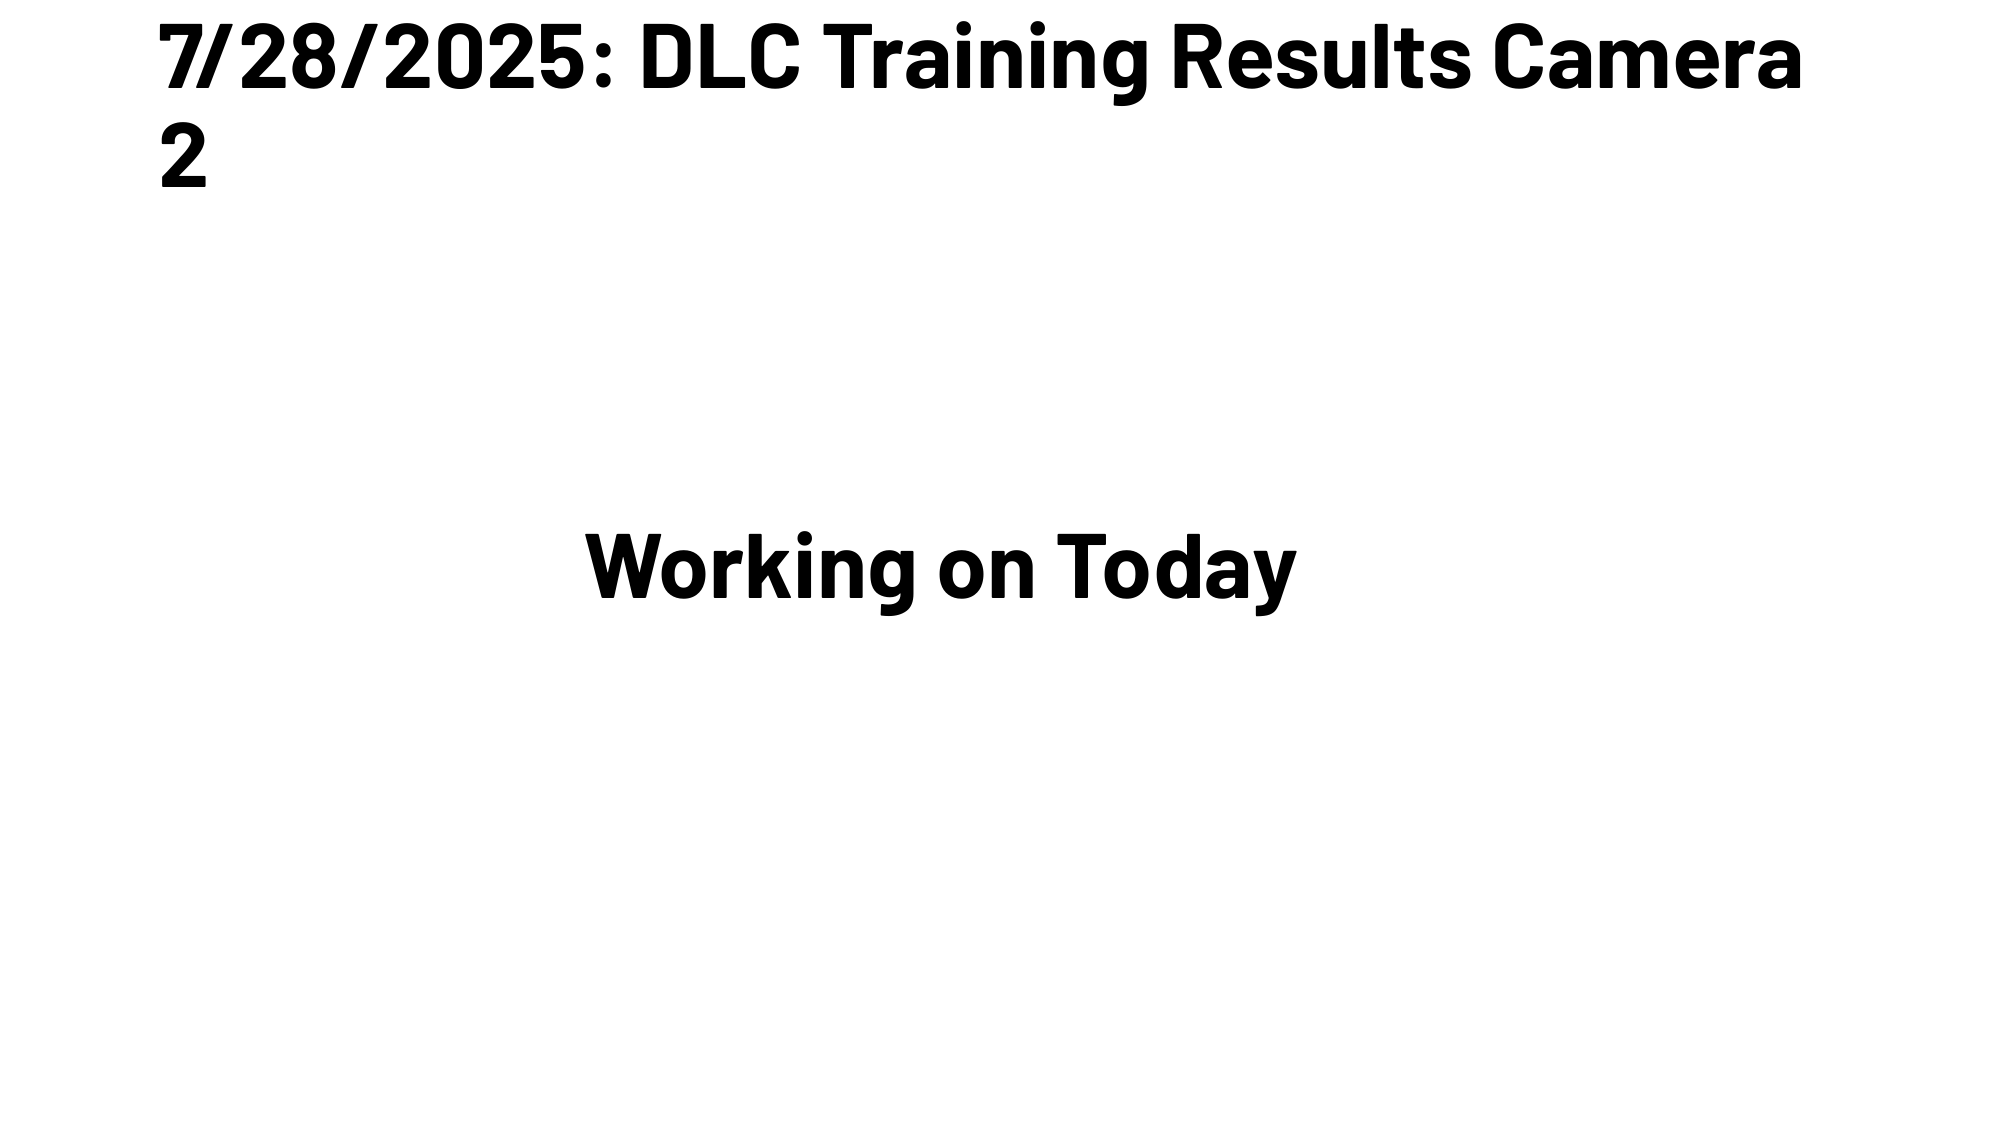

# 7/28/2025: DLC Training Results Camera 2
Working on Today